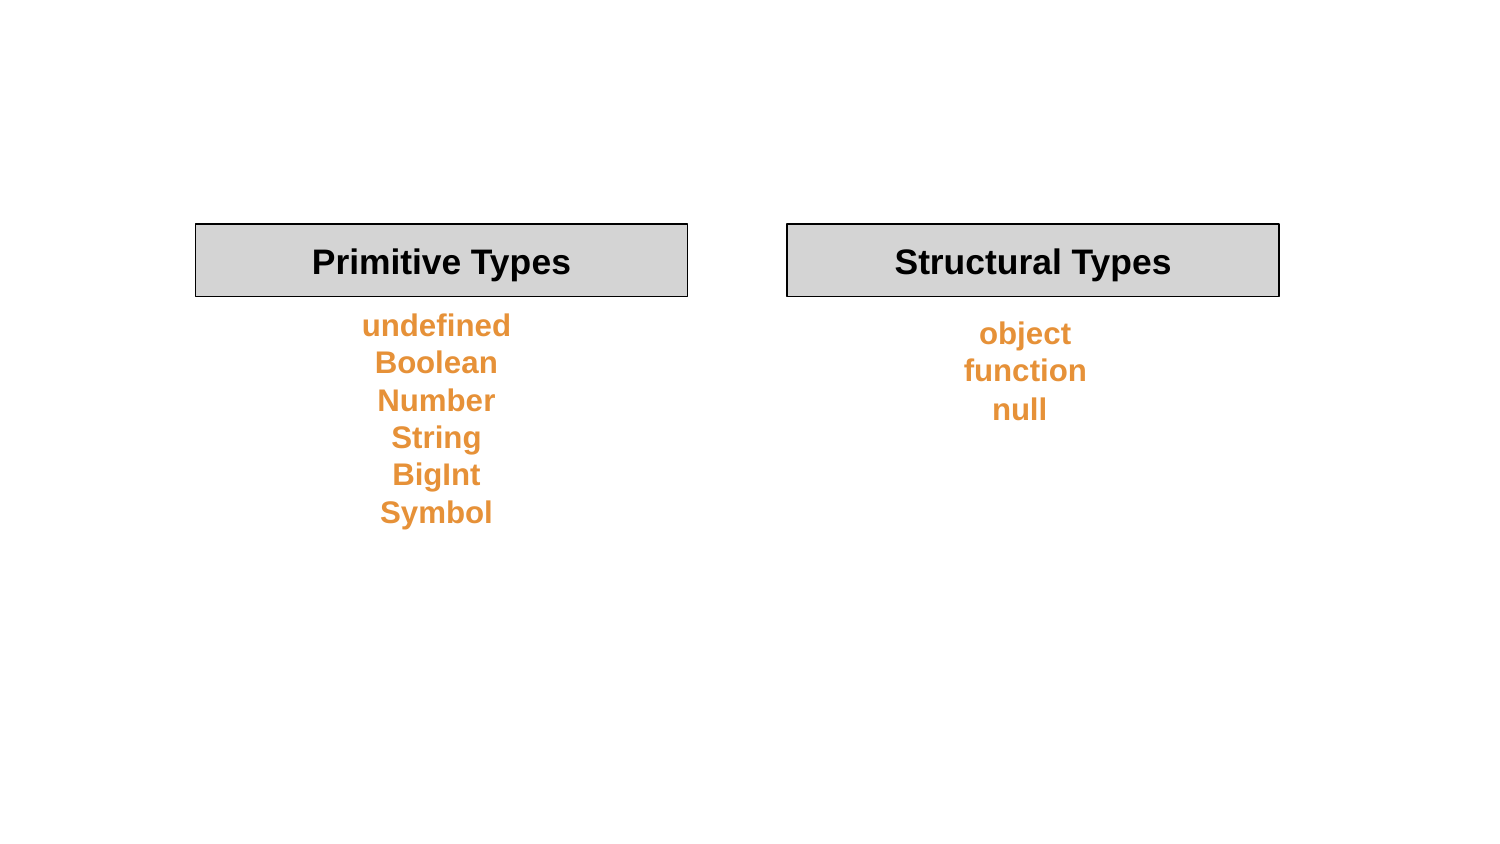

Primitive Types
Structural Types
undefined
Boolean
Number
String
BigInt
Symbol
object
function
null